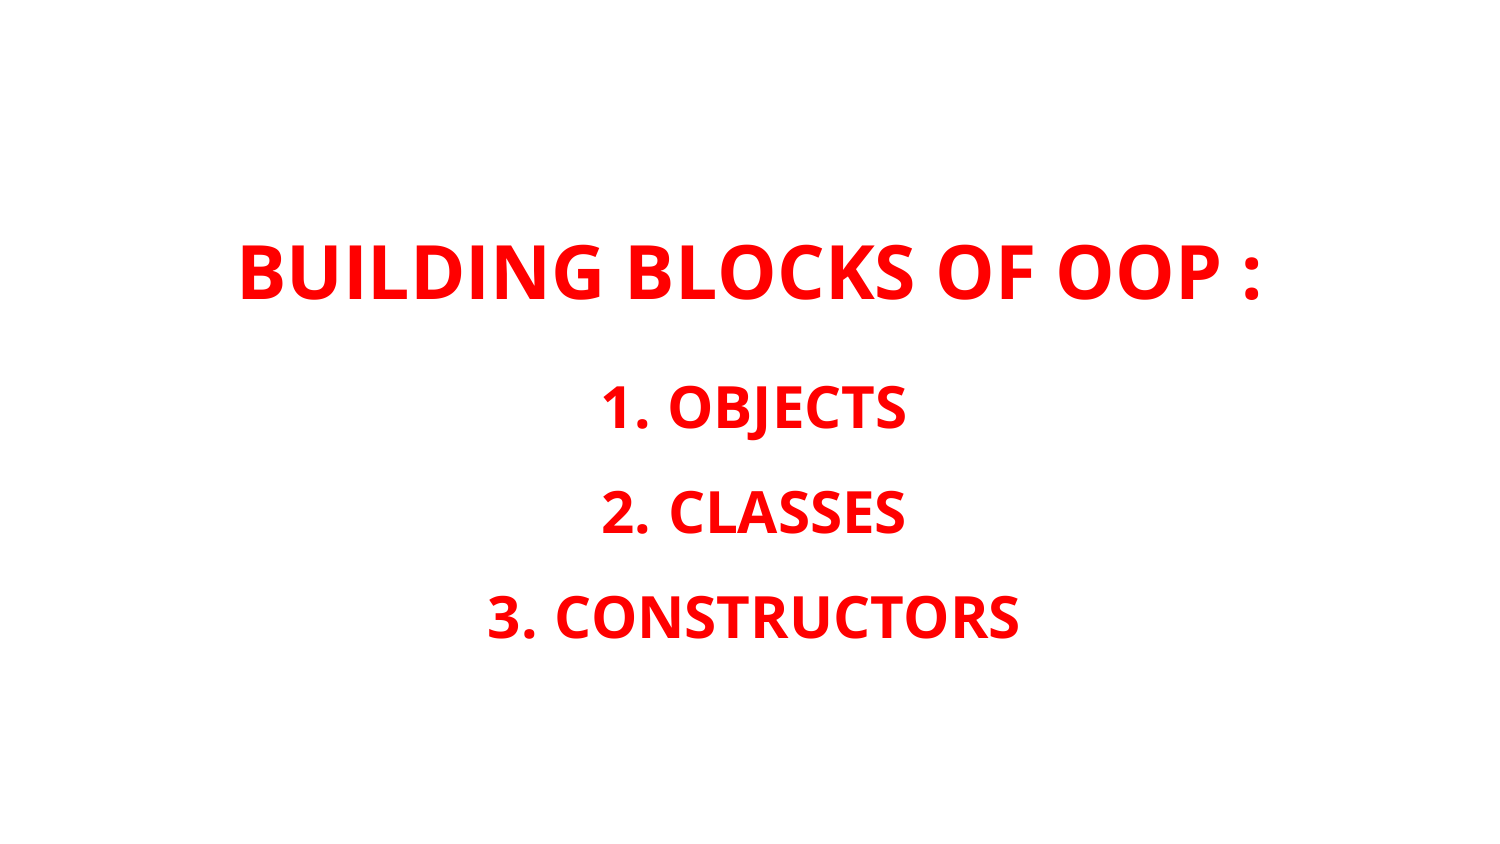

# BUILDING BLOCKS OF OOP :
OBJECTS
CLASSES
CONSTRUCTORS